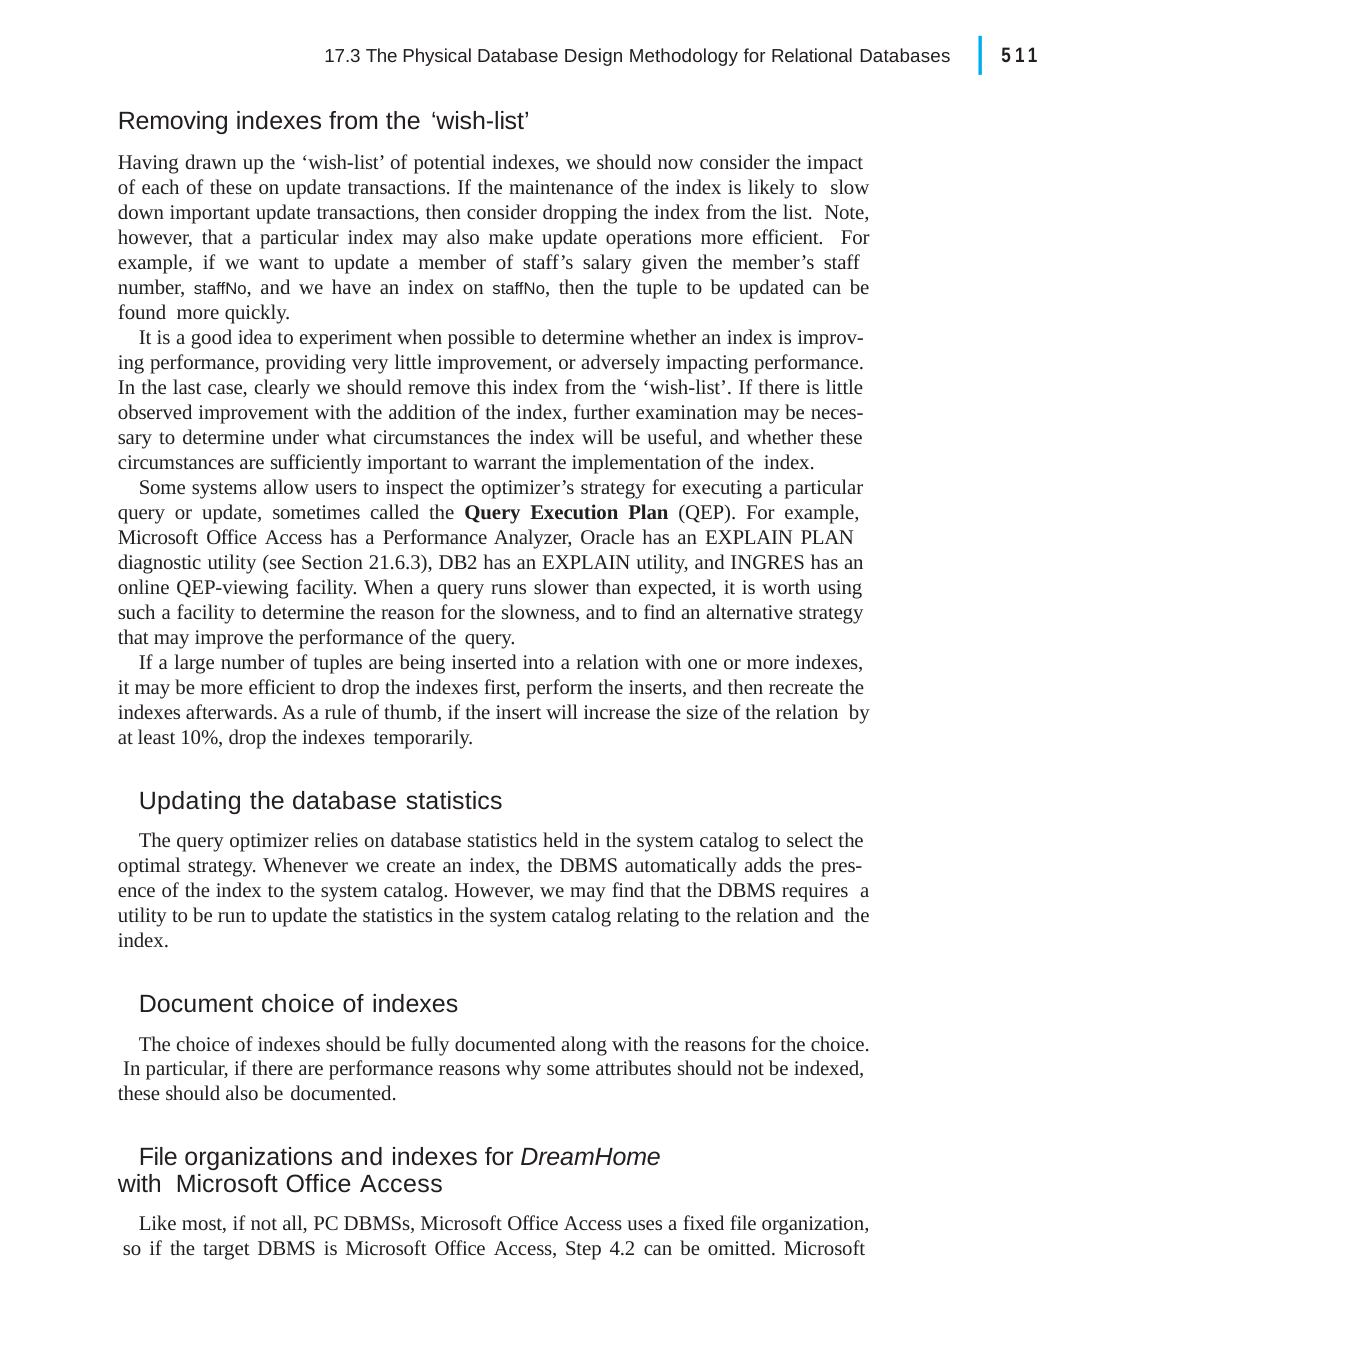

|
511
17.3 The Physical Database Design Methodology for Relational Databases
Removing indexes from the ‘wish-list’
Having drawn up the ‘wish-list’ of potential indexes, we should now consider the impact  of each of these on update transactions. If the maintenance of the index is likely to  slow down important update transactions, then consider dropping the index from the list.  Note, however, that a particular index may also make update operations more efficient.  For example, if we want to update a member of staff’s salary given the member’s staff  number, staffNo, and we have an index on staffNo, then the tuple to be updated can be found  more quickly.
It is a good idea to experiment when possible to determine whether an index is improv-  ing performance, providing very little improvement, or adversely impacting performance.  In the last case, clearly we should remove this index from the ‘wish-list’. If there is little  observed improvement with the addition of the index, further examination may be neces-  sary to determine under what circumstances the index will be useful, and whether these  circumstances are sufficiently important to warrant the implementation of the index.
Some systems allow users to inspect the optimizer’s strategy for executing a particular  query or update, sometimes called the Query Execution Plan (QEP). For example,  Microsoft Office Access has a Performance Analyzer, Oracle has an EXPLAIN PLAN   diagnostic utility (see Section 21.6.3), DB2 has an EXPLAIN utility, and INGRES has an  online QEP-viewing facility. When a query runs slower than expected, it is worth using  such a facility to determine the reason for the slowness, and to find an alternative strategy  that may improve the performance of the query.
If a large number of tuples are being inserted into a relation with one or more indexes,  it may be more efficient to drop the indexes first, perform the inserts, and then recreate the  indexes afterwards. As a rule of thumb, if the insert will increase the size of the relation  by at least 10%, drop the indexes temporarily.

Updating the database statistics
The query optimizer relies on database statistics held in the system catalog to select the  optimal strategy. Whenever we create an index, the DBMS automatically adds the pres-  ence of the index to the system catalog. However, we may find that the DBMS requires  a utility to be run to update the statistics in the system catalog relating to the relation and  the index.

Document choice of indexes
The choice of indexes should be fully documented along with the reasons for the choice.  In particular, if there are performance reasons why some attributes should not be indexed,  these should also be documented.

File organizations and indexes for DreamHome with  Microsoft Office Access
Like most, if not all, PC DBMSs, Microsoft Office Access uses a fixed file organization,  so if the target DBMS is Microsoft Office Access, Step 4.2 can be omitted. Microsoft